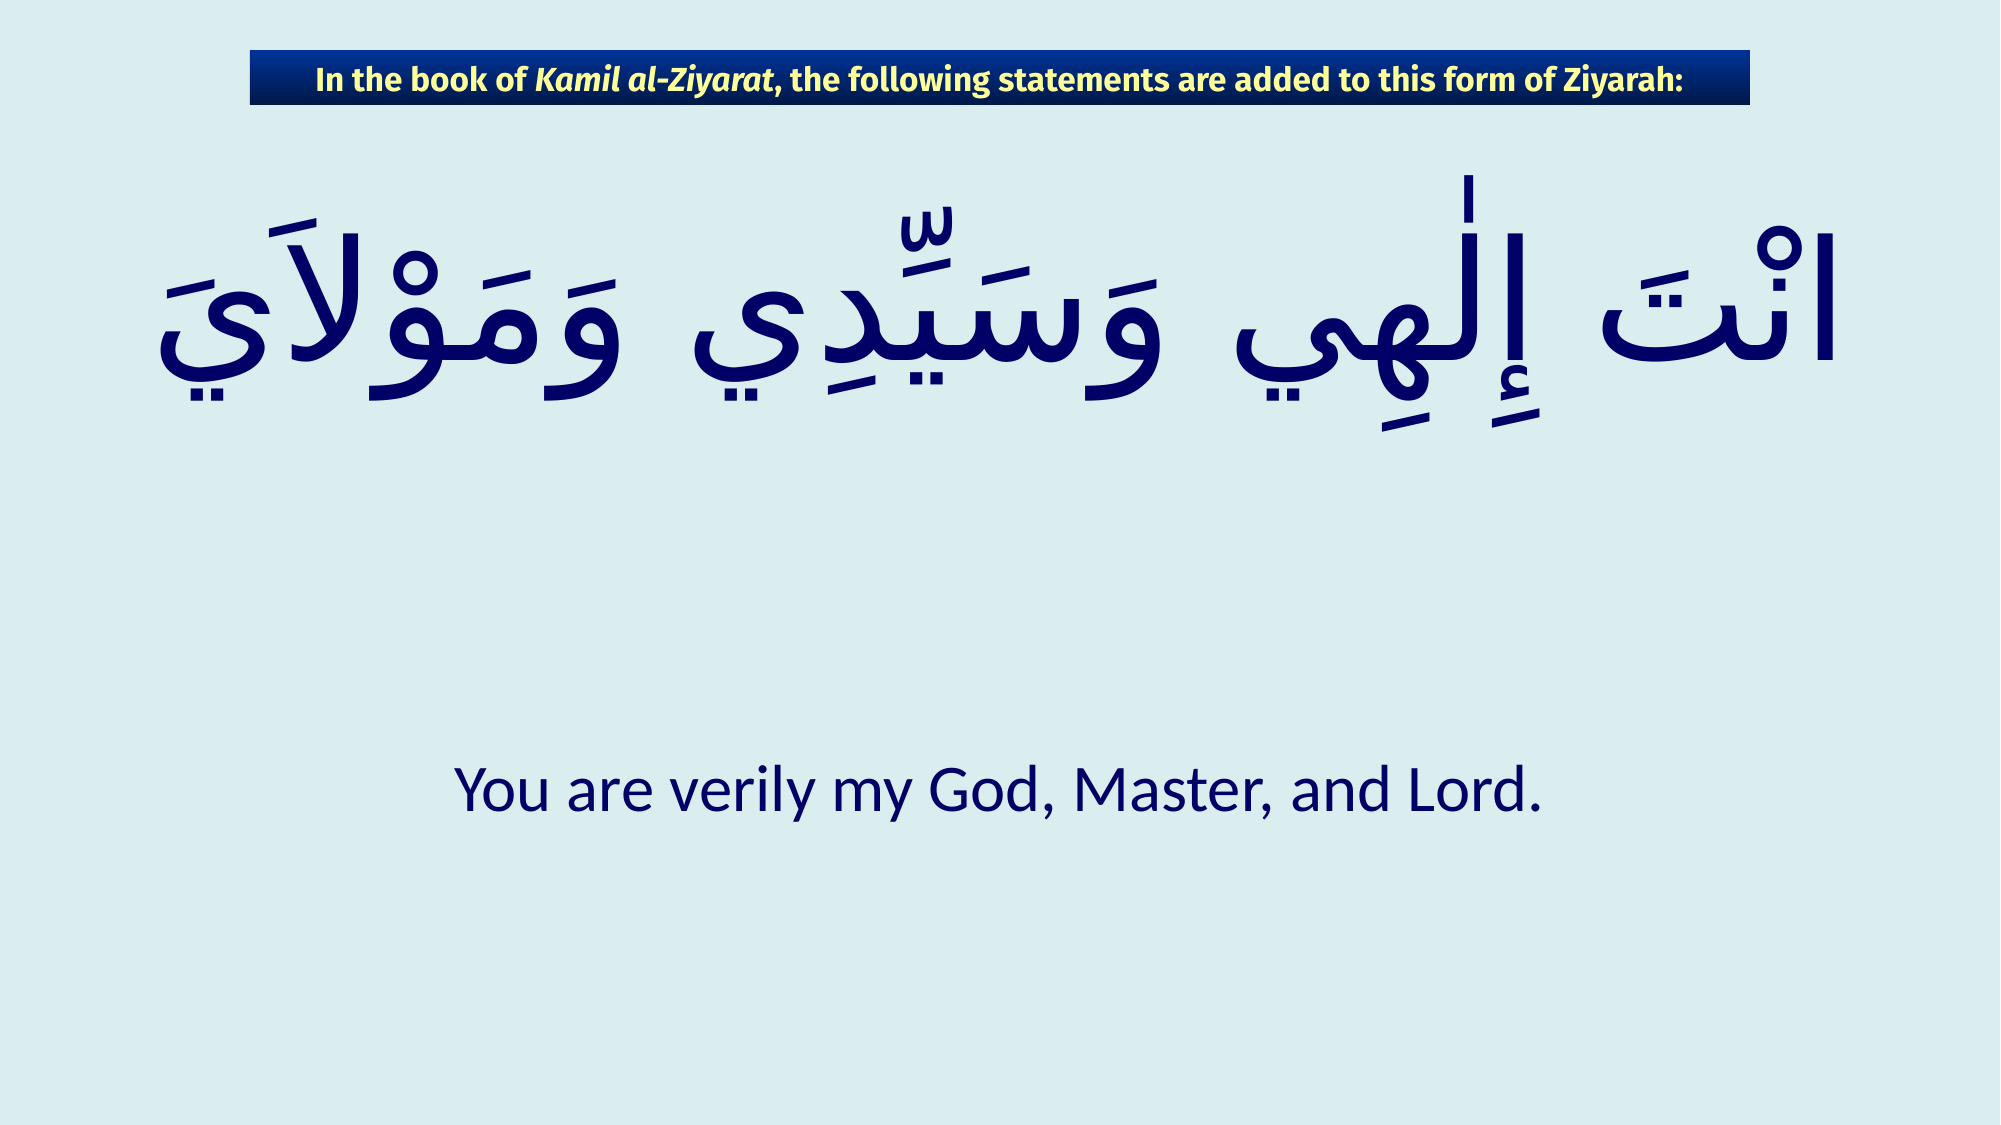

In the book of Kamil al-Ziyarat, the following statements are added to this form of Ziyarah:
# انْتَ إِلٰهِي وَسَيِّدِي وَمَوْلاَيَ
You are verily my God, Master, and Lord.